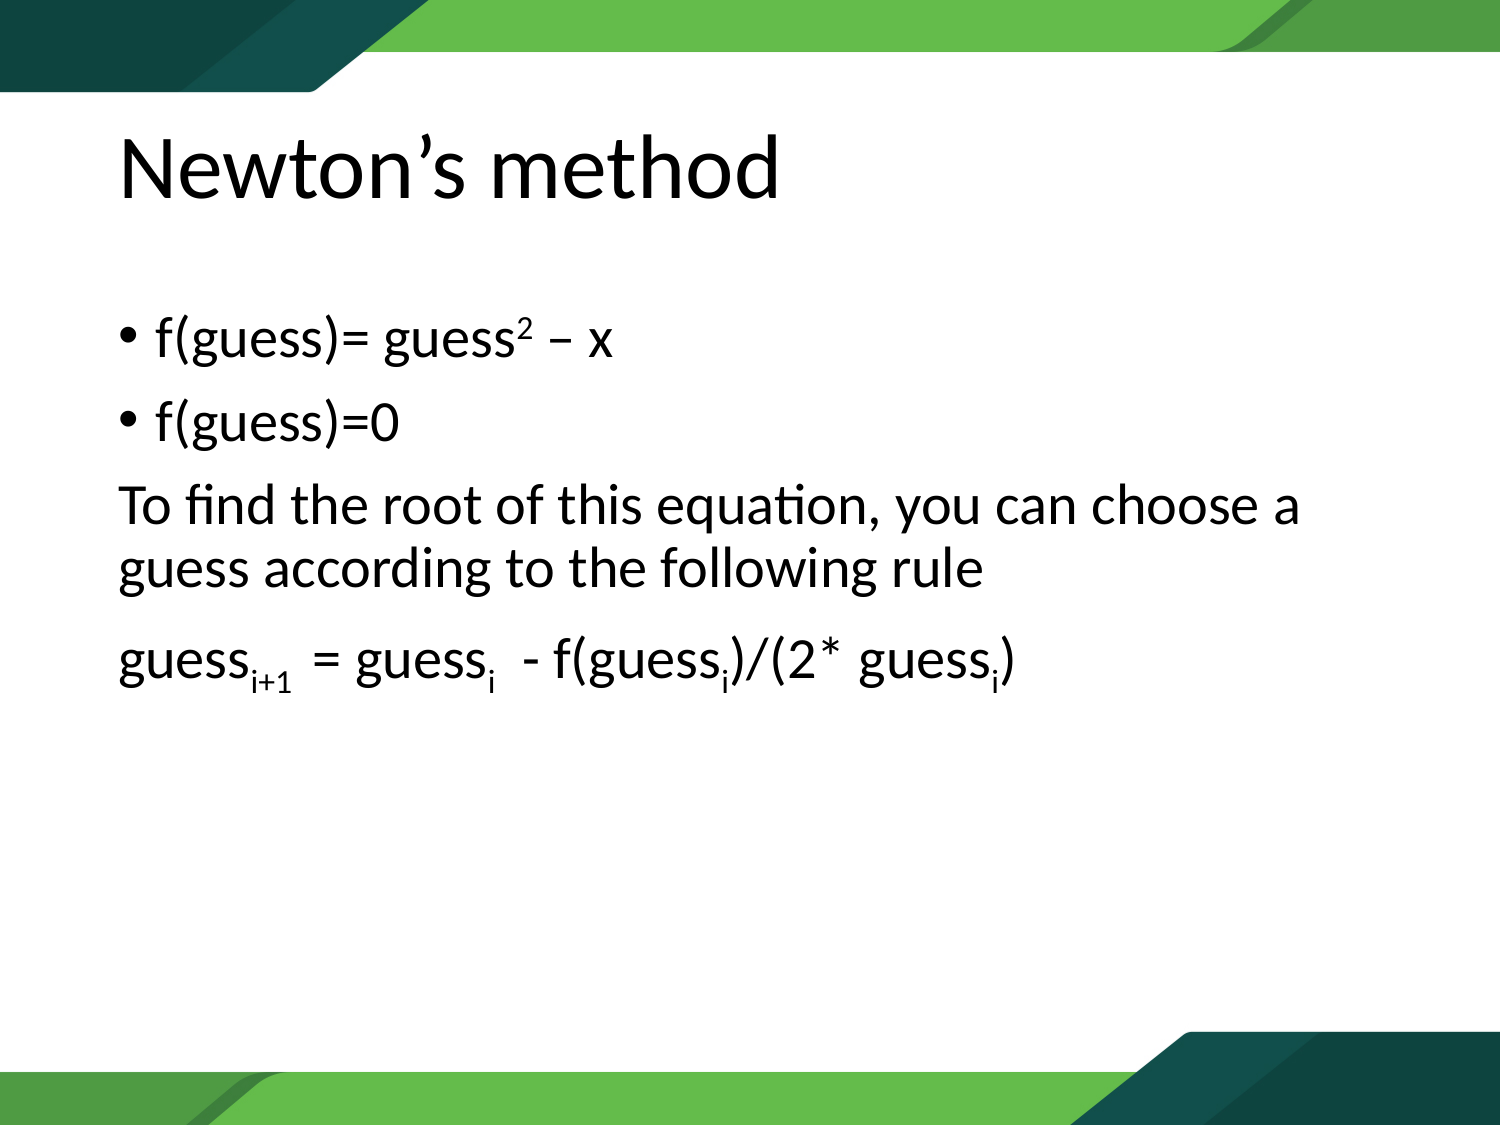

# Newton’s method
f(guess)= guess2 – x
f(guess)=0
To find the root of this equation, you can choose a guess according to the following rule
guessi+1  = guessi  - f(guessi)/(2* guessi)